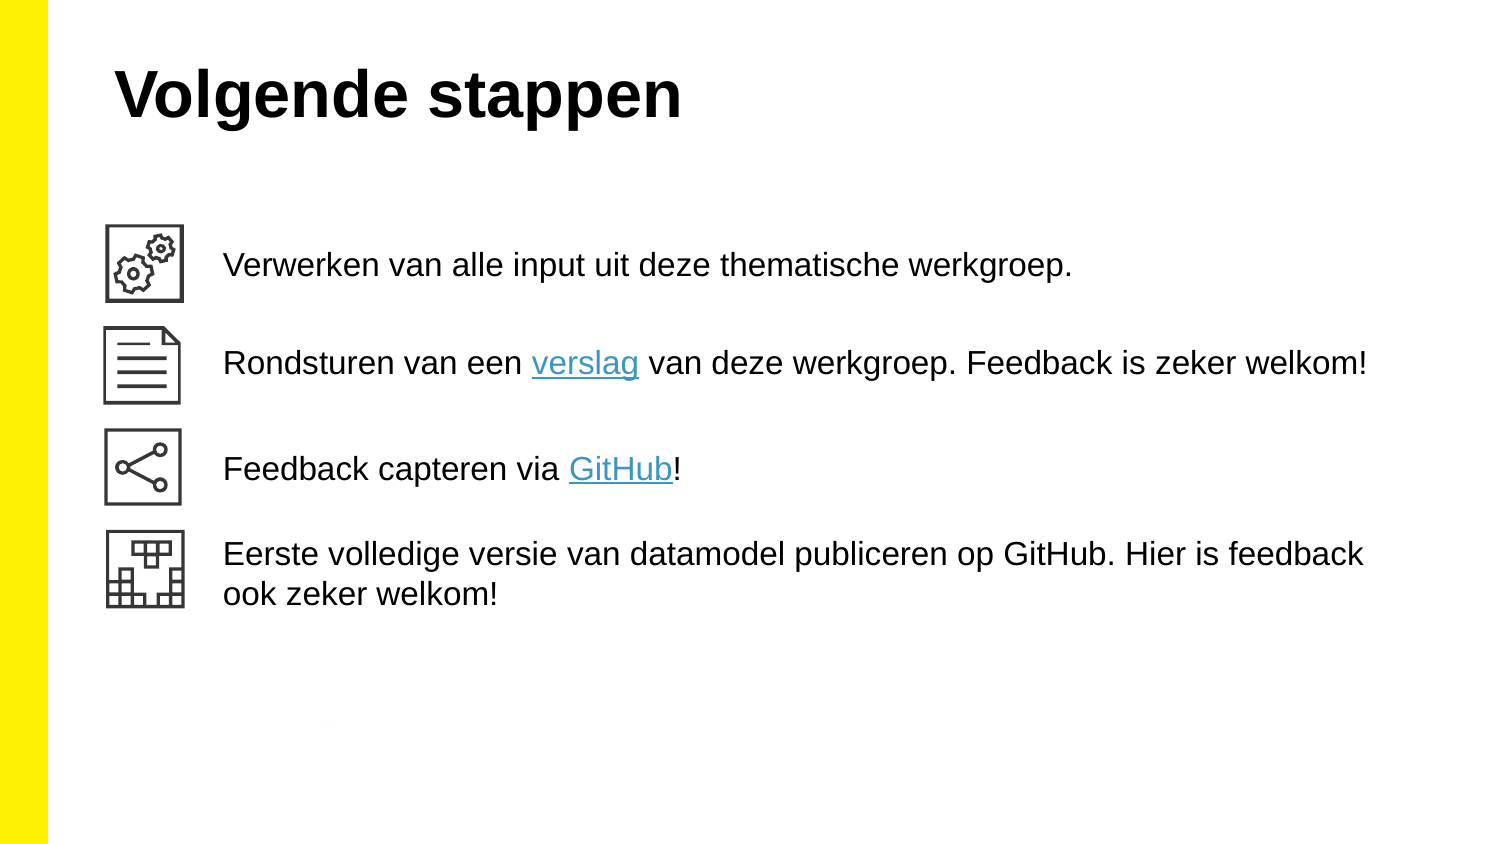

Volgende stappen

Verwerken van alle input uit deze thematische werkgroep.

Rondsturen van een verslag van deze werkgroep. Feedback is zeker welkom!

Feedback capteren via GitHub!
Eerste volledige versie van datamodel publiceren op GitHub. Hier is feedback ook zeker welkom!